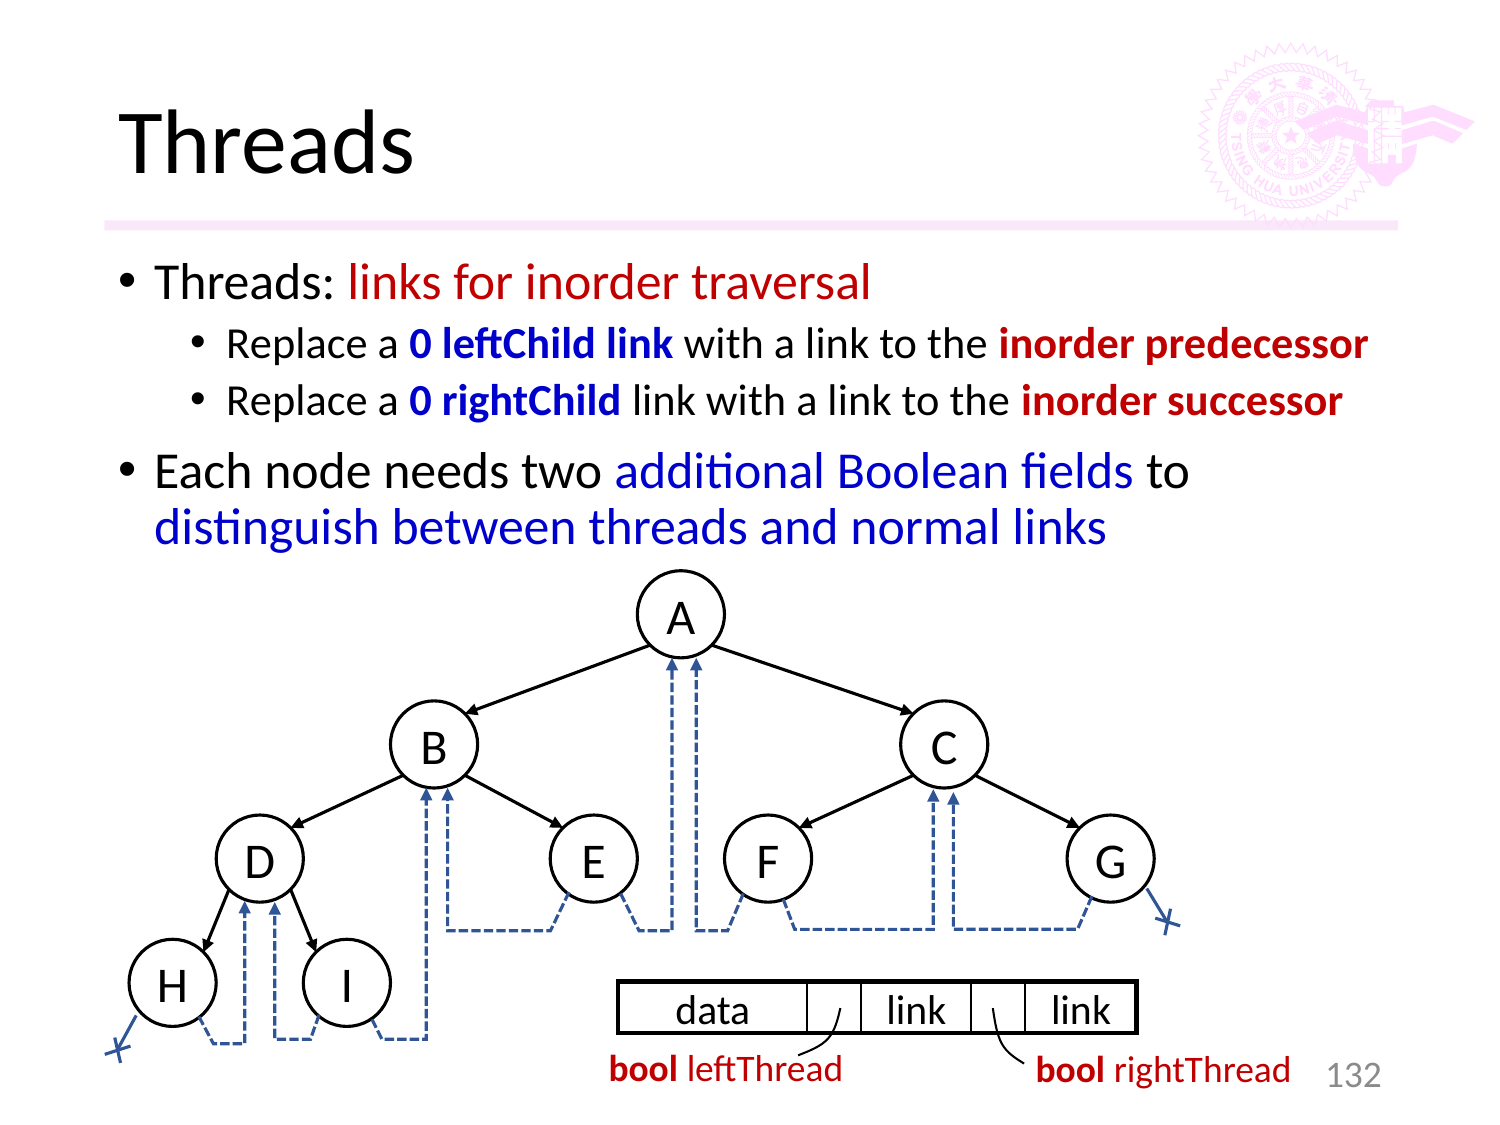

# Threads
Threads: links for inorder traversal
Replace a 0 leftChild link with a link to the inorder predecessor
Replace a 0 rightChild link with a link to the inorder successor
Each node needs two additional Boolean fields to distinguish between threads and normal links

A

B
C

D
E
F
G

I
H

data

link

link

bool leftThread
bool rightThread
132